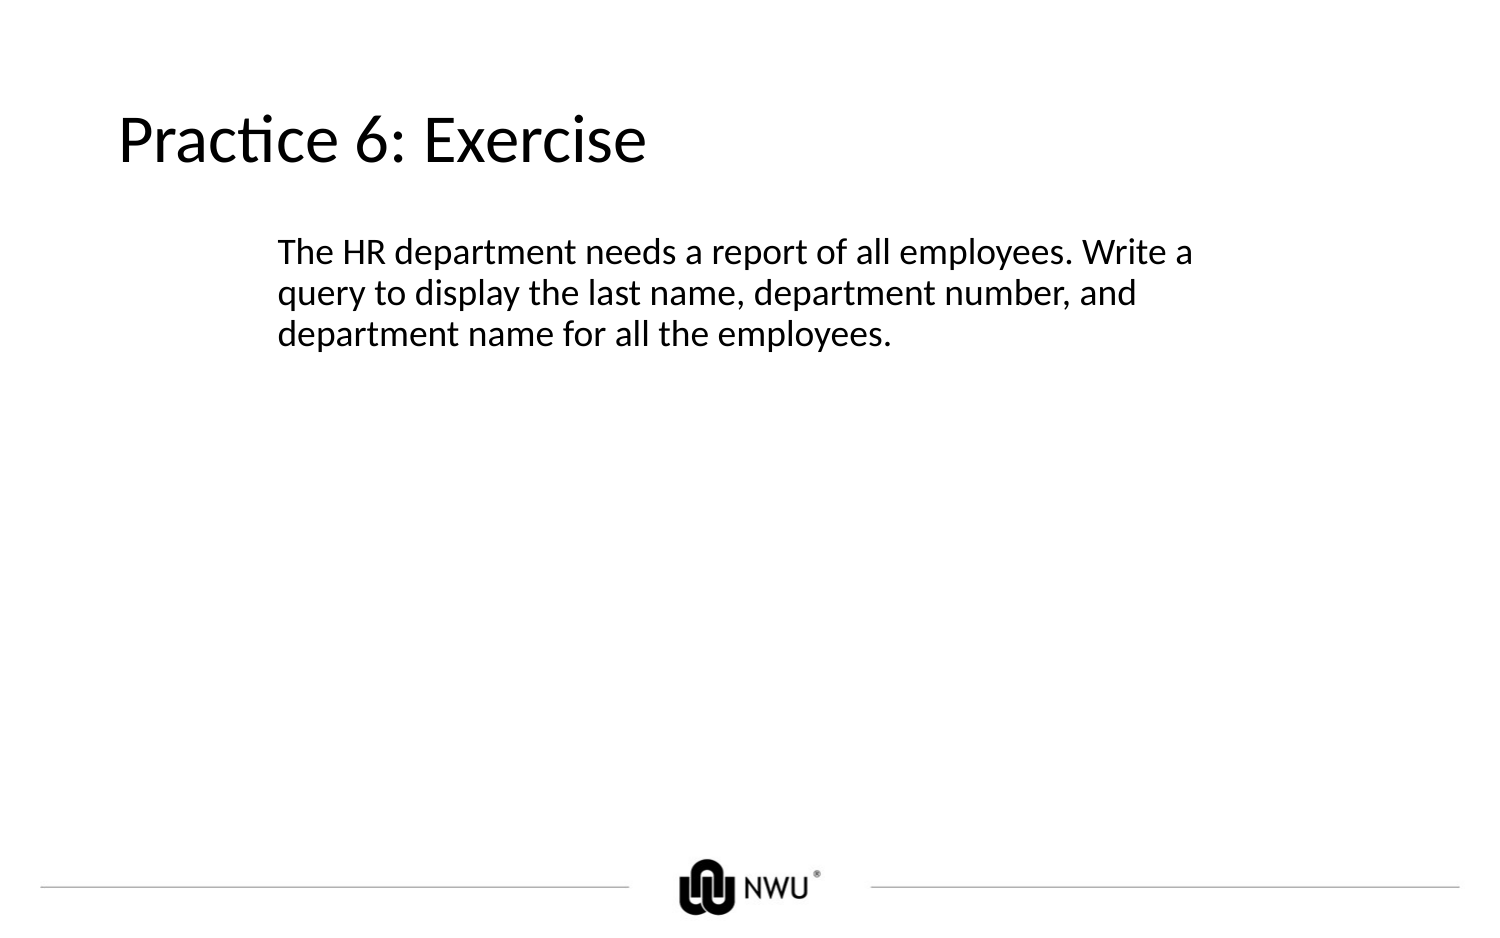

# Practice 6: Exercise
The HR department needs a report of all employees. Write a query to display the last name, department number, and department name for all the employees.